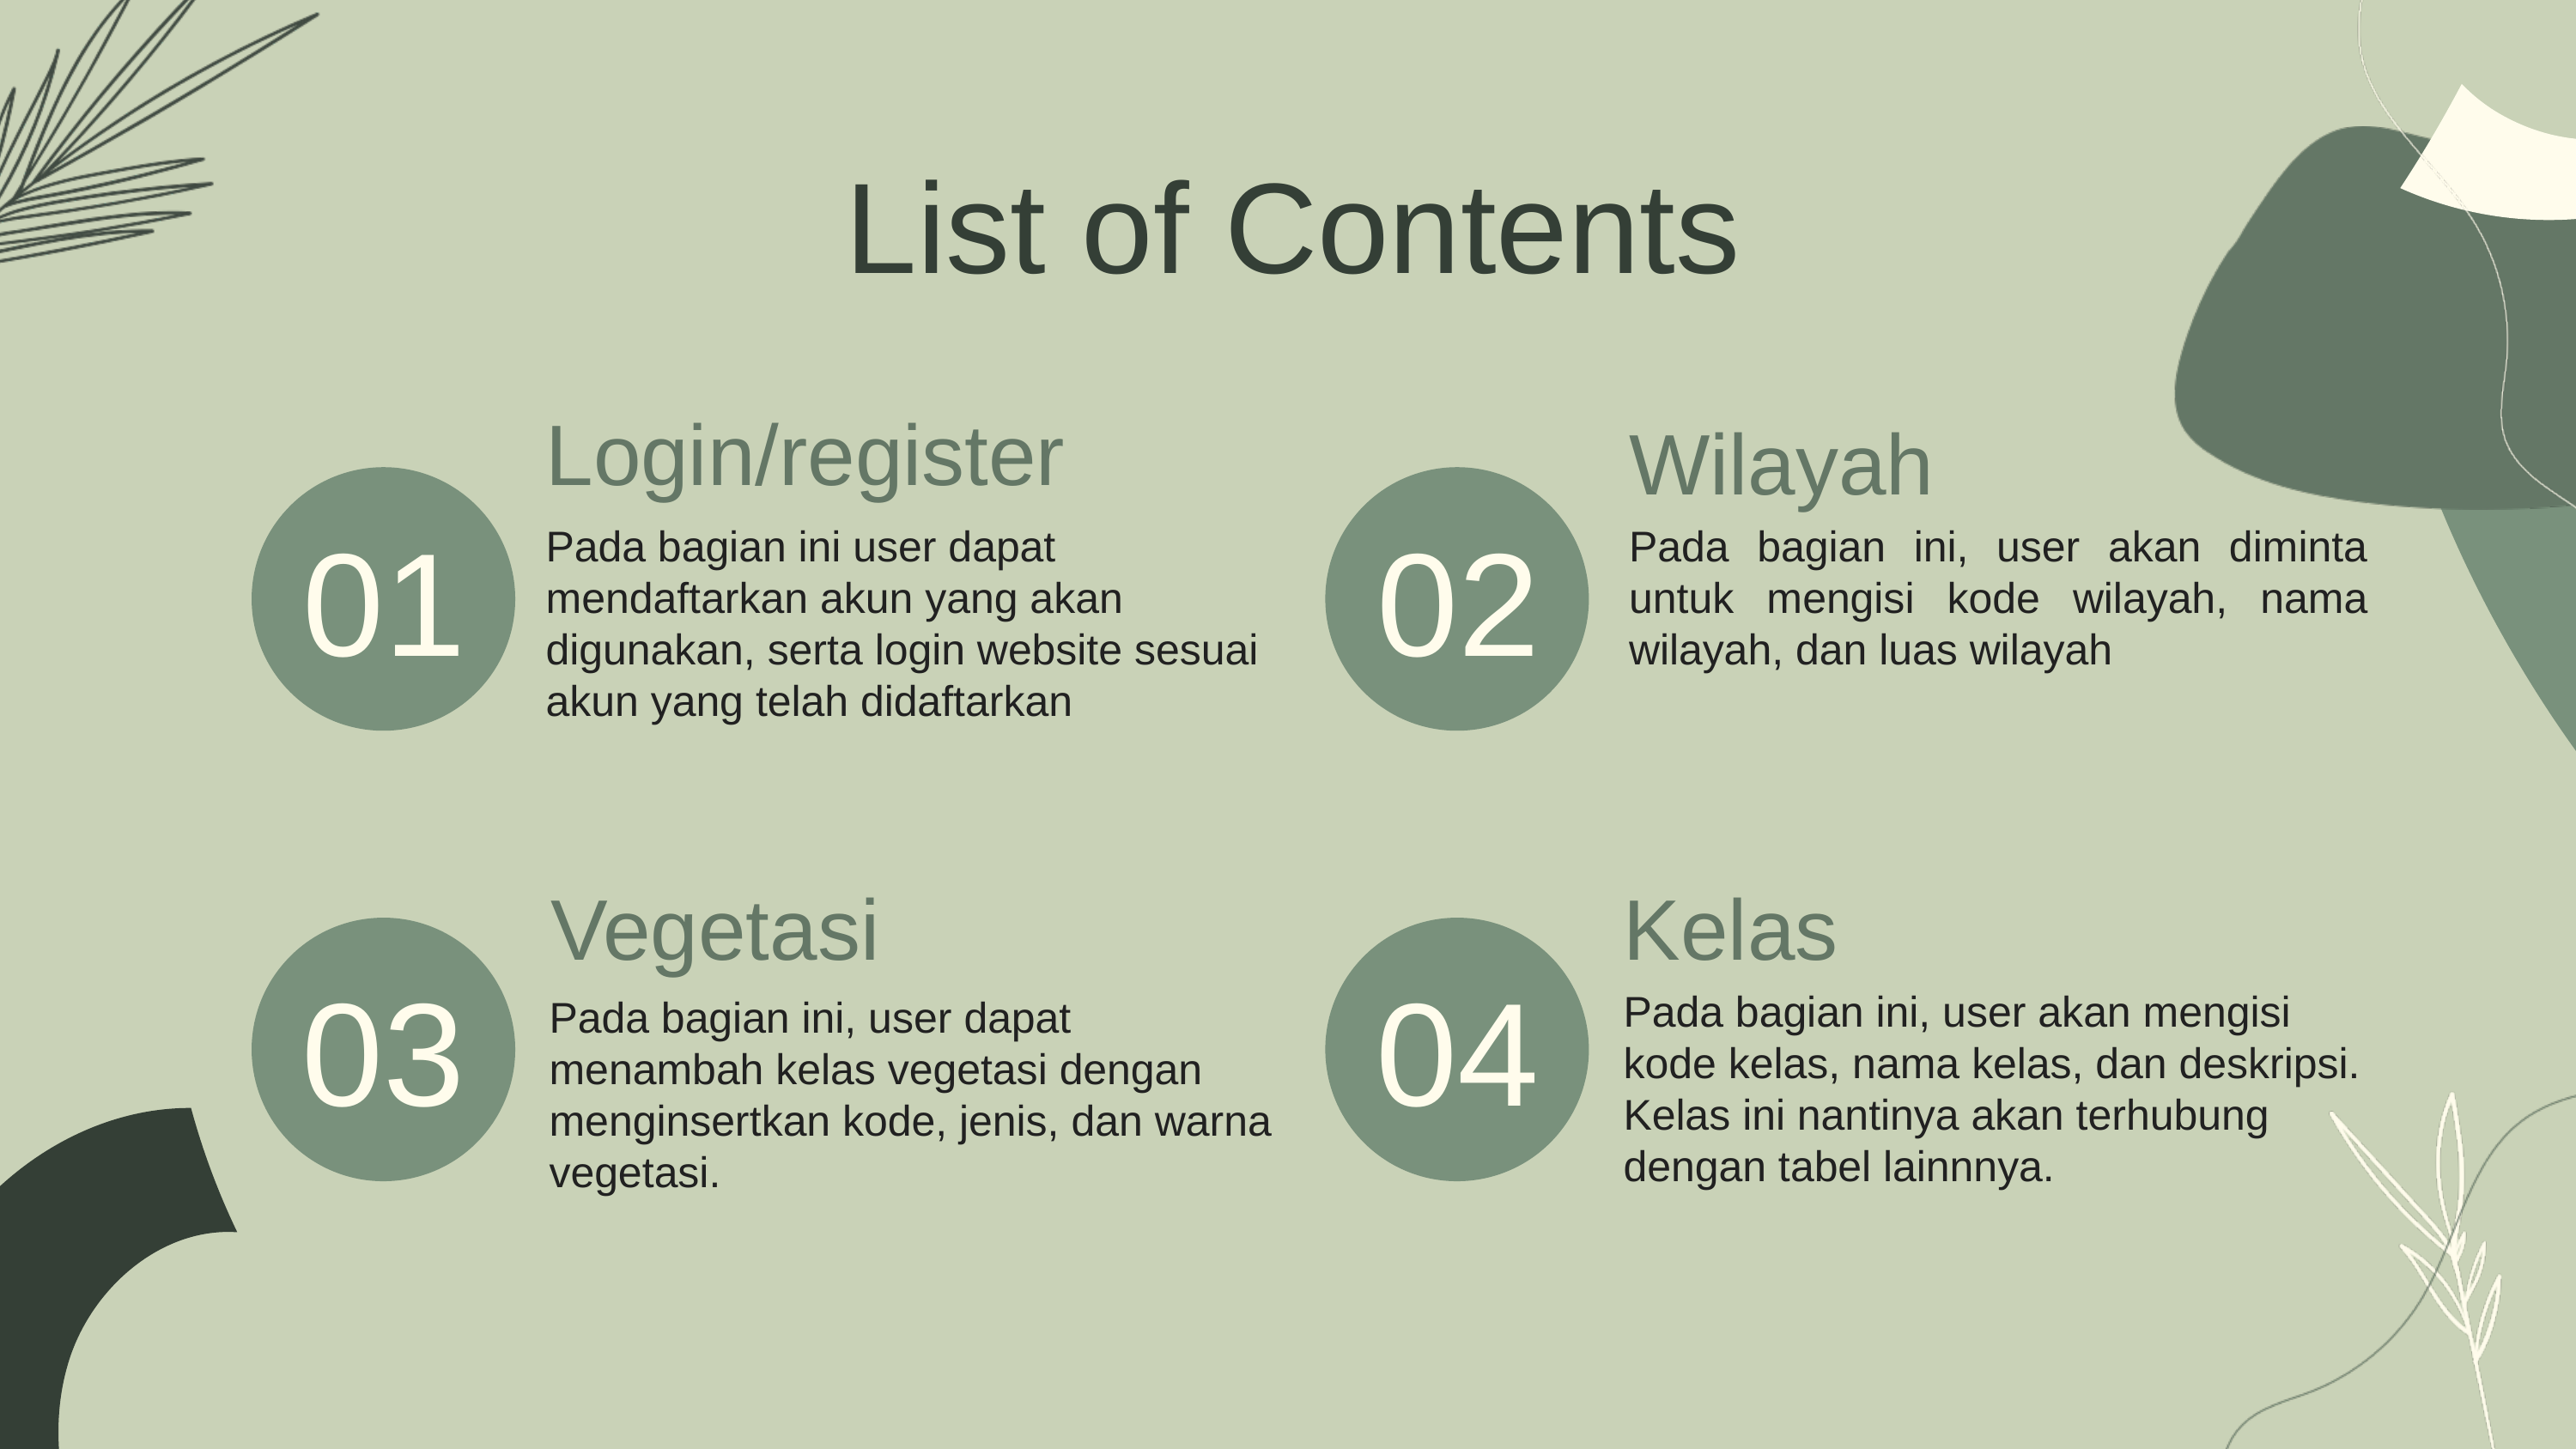

List of Contents
Login/register
Wilayah

01

02

Pada bagian ini user dapat mendaftarkan akun yang akan digunakan, serta login website sesuai akun yang telah didaftarkan
Pada bagian ini, user akan diminta untuk mengisi kode wilayah, nama wilayah, dan luas wilayah
Vegetasi
03
Pada bagian ini, user dapat menambah kelas vegetasi dengan menginsertkan kode, jenis, dan warna vegetasi.
Kelas

04
Pada bagian ini, user akan mengisi kode kelas, nama kelas, dan deskripsi. Kelas ini nantinya akan terhubung dengan tabel lainnnya.